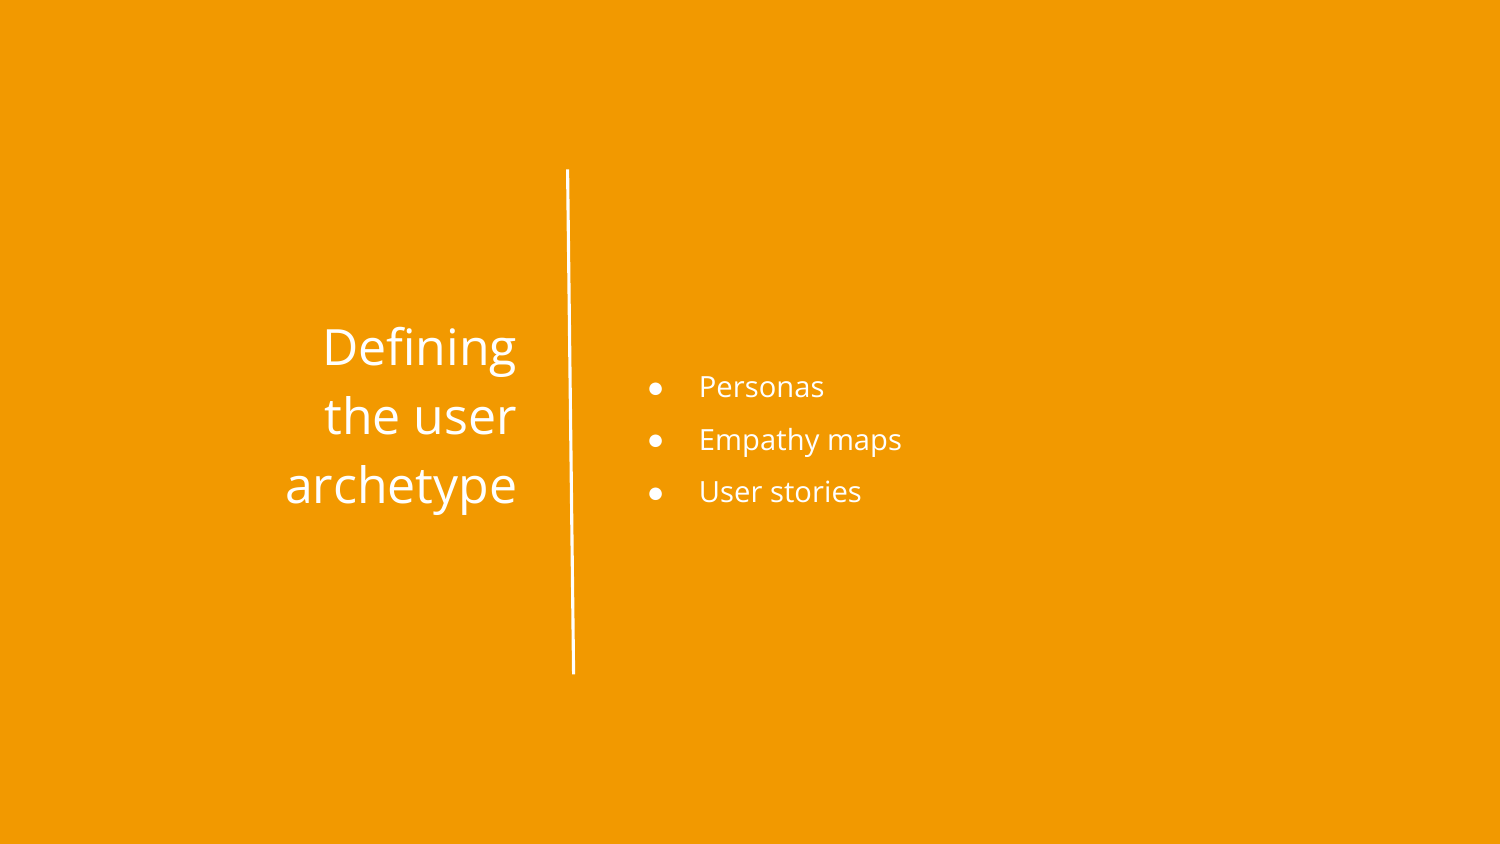

Defining
the user
archetype
Personas
Empathy maps
User stories